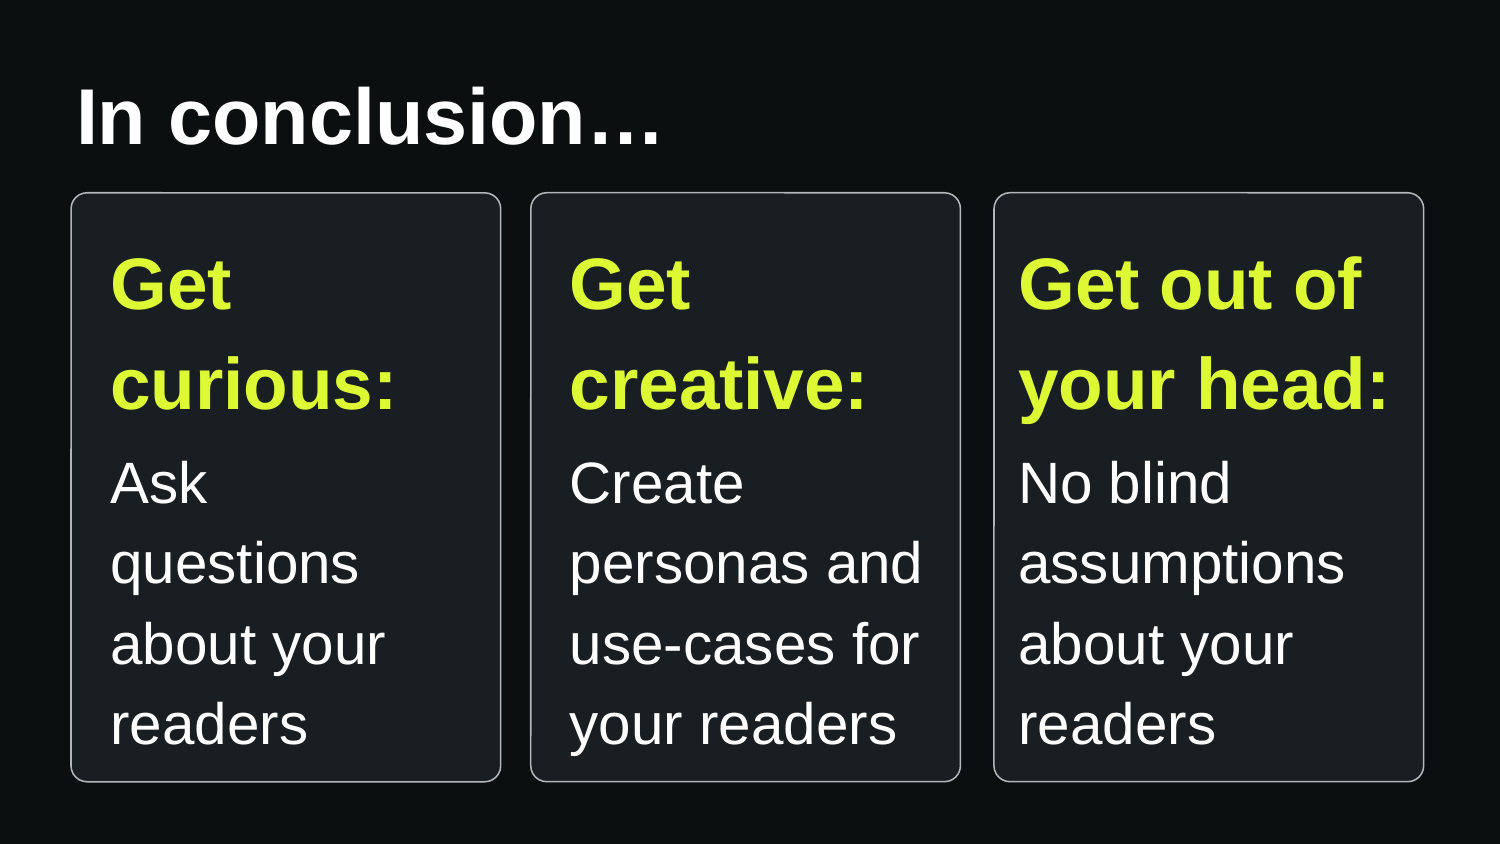

# In conclusion…
Get curious:
Ask questions about your readers
Get creative:
Create personas and use-cases for your readers
Get out of your head:
No blind assumptions about your readers